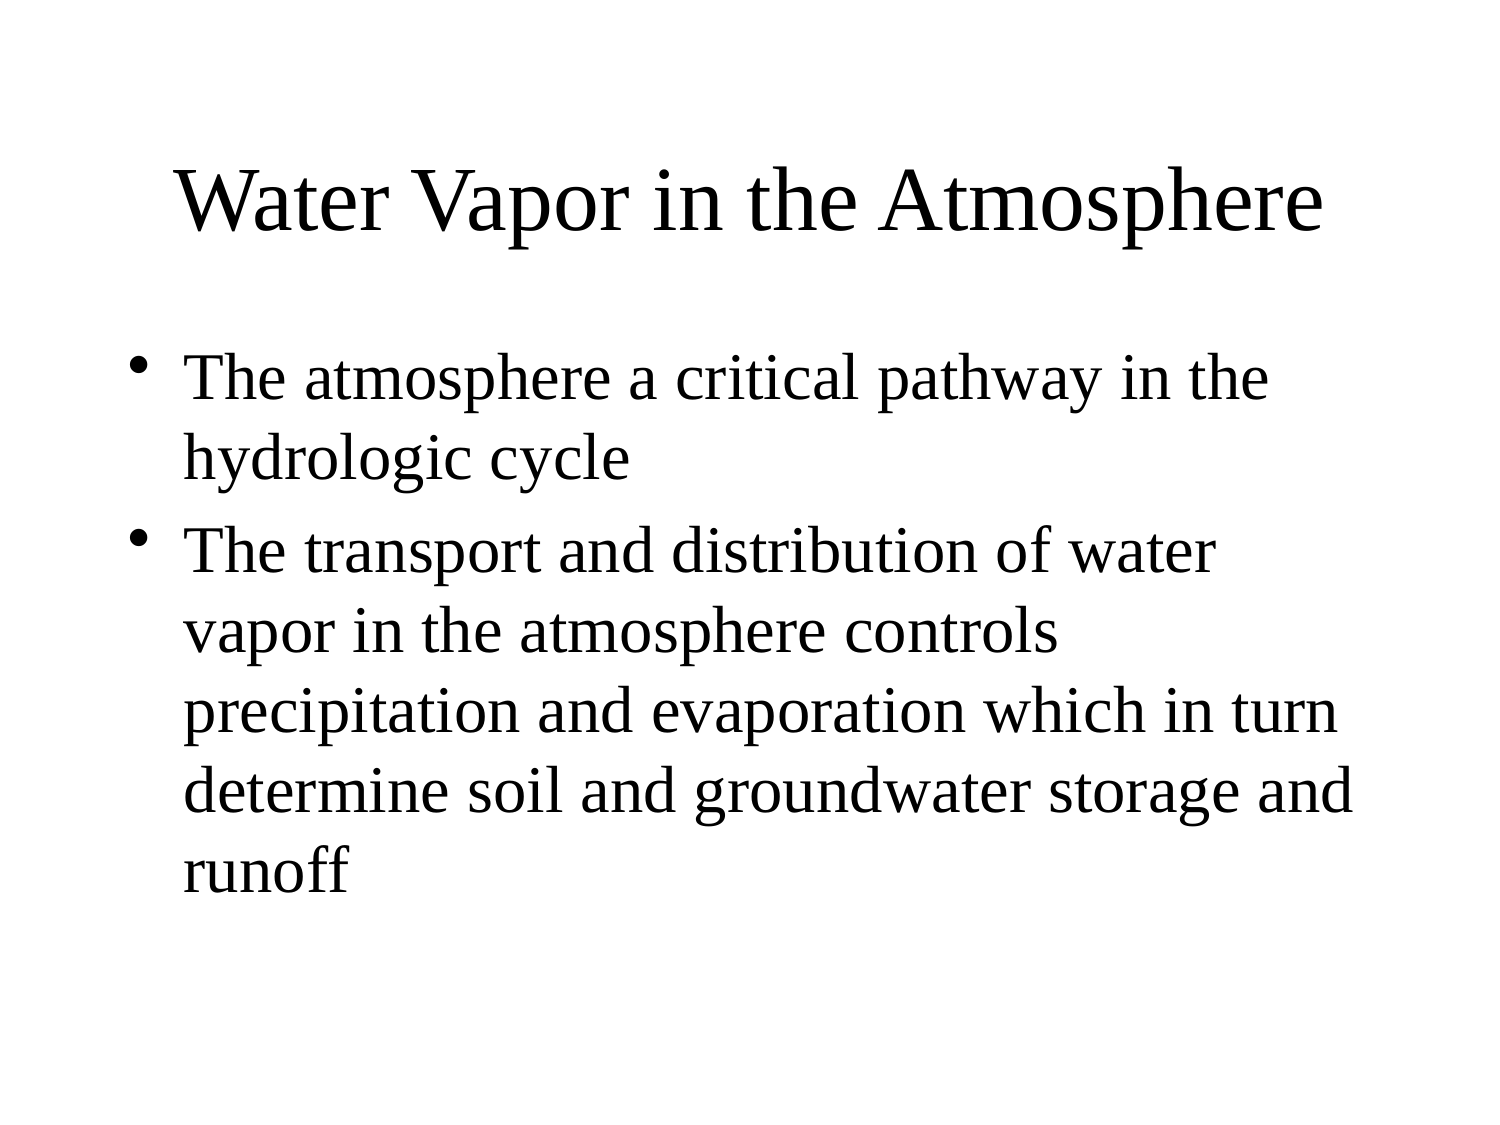

# Water Vapor in the Atmosphere
The atmosphere a critical pathway in the hydrologic cycle
The transport and distribution of water vapor in the atmosphere controls precipitation and evaporation which in turn determine soil and groundwater storage and runoff